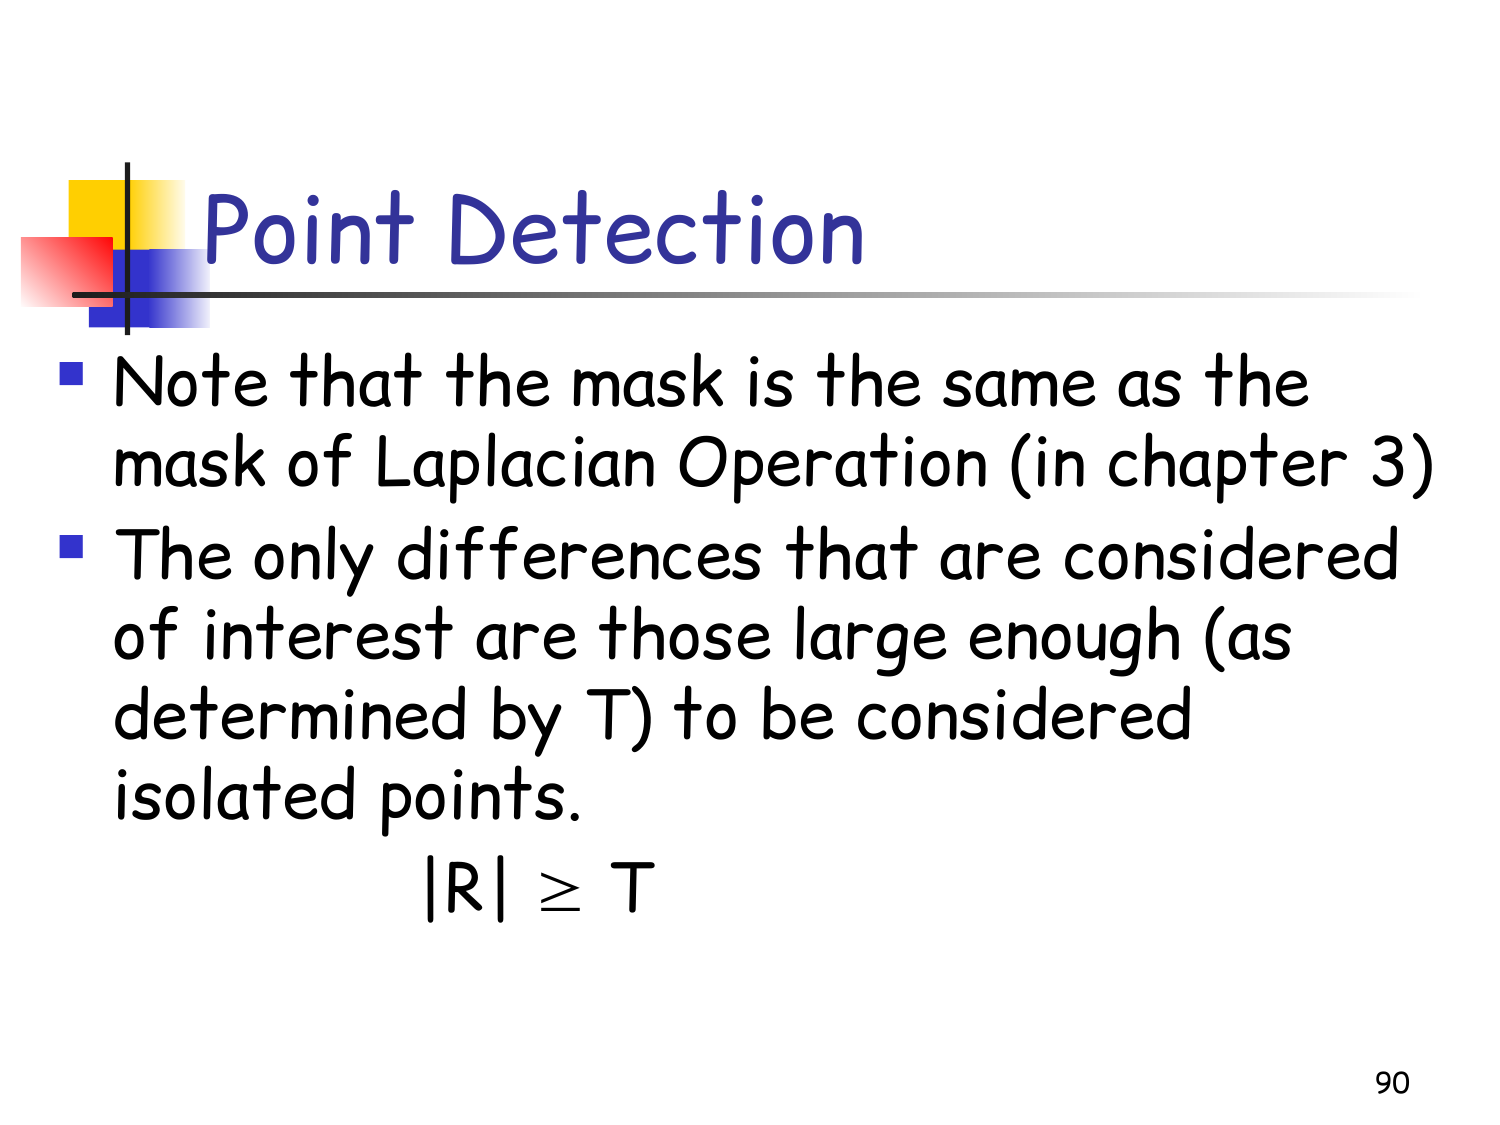

# Point Detection
Note that the mask is the same as the mask of Laplacian Operation (in chapter 3)
The only differences that are considered of interest are those large enough (as determined by T) to be considered isolated points.
                  |R| ≥ T

90